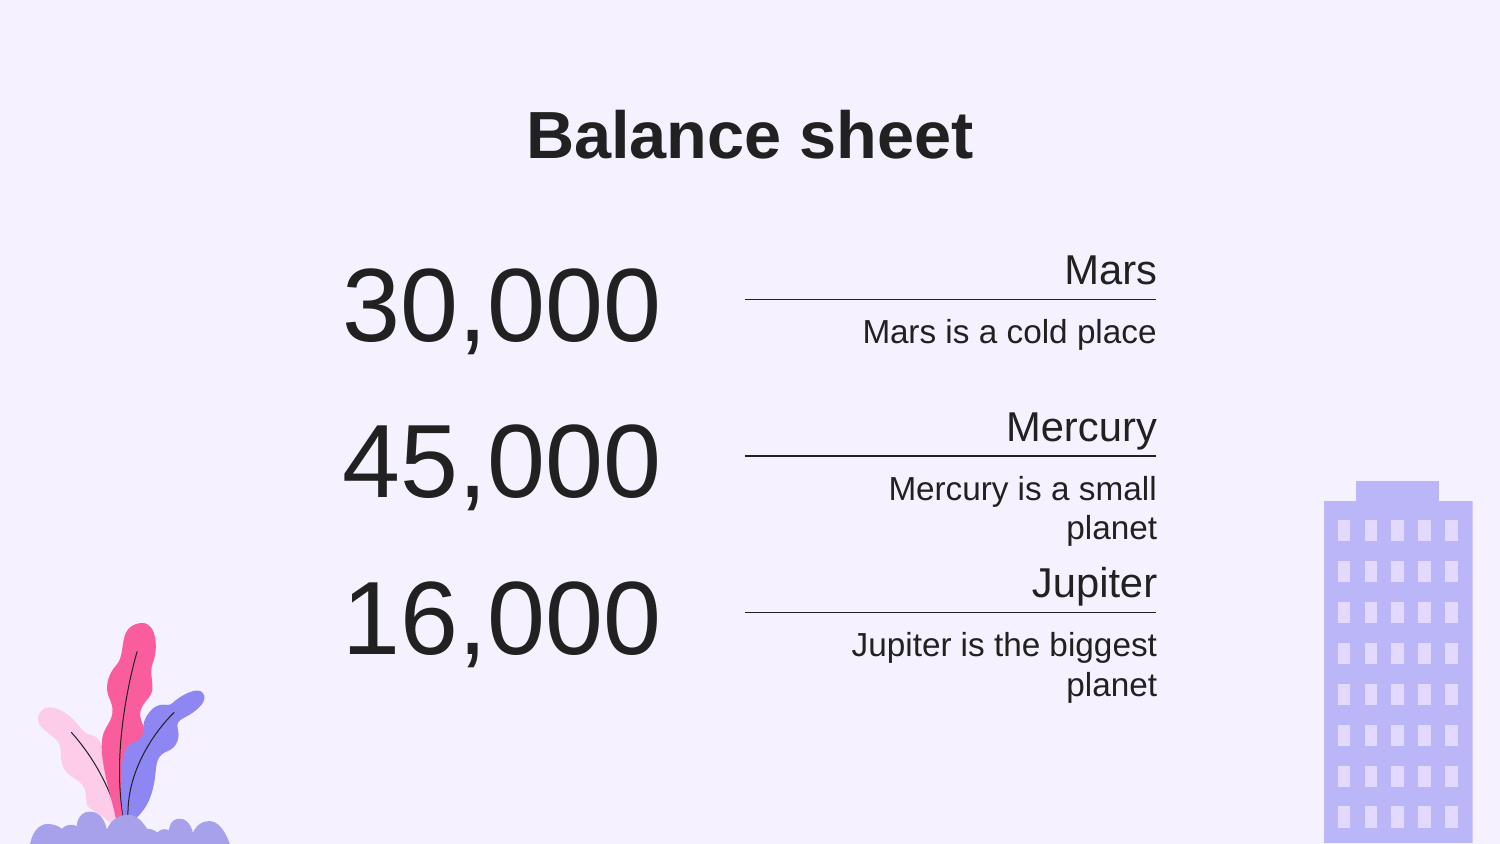

Balance sheet
30,000
# Mars
Mars is a cold place
45,000
Mercury
Mercury is a small planet
16,000
Jupiter
Jupiter is the biggest planet